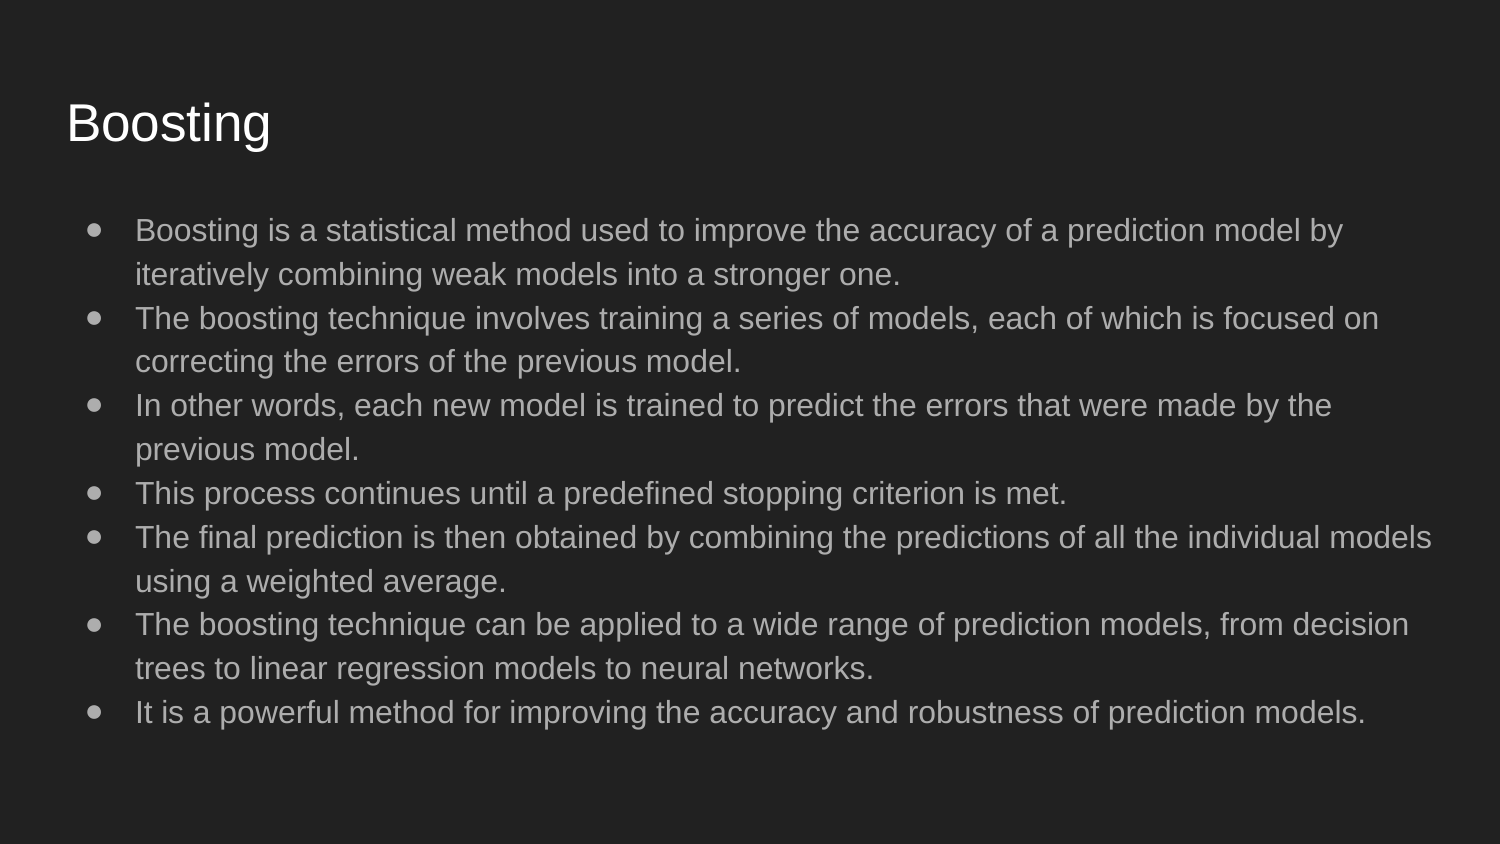

# Boosting
Boosting is a statistical method used to improve the accuracy of a prediction model by iteratively combining weak models into a stronger one.
The boosting technique involves training a series of models, each of which is focused on correcting the errors of the previous model.
In other words, each new model is trained to predict the errors that were made by the previous model.
This process continues until a predefined stopping criterion is met.
The final prediction is then obtained by combining the predictions of all the individual models using a weighted average.
The boosting technique can be applied to a wide range of prediction models, from decision trees to linear regression models to neural networks.
It is a powerful method for improving the accuracy and robustness of prediction models.